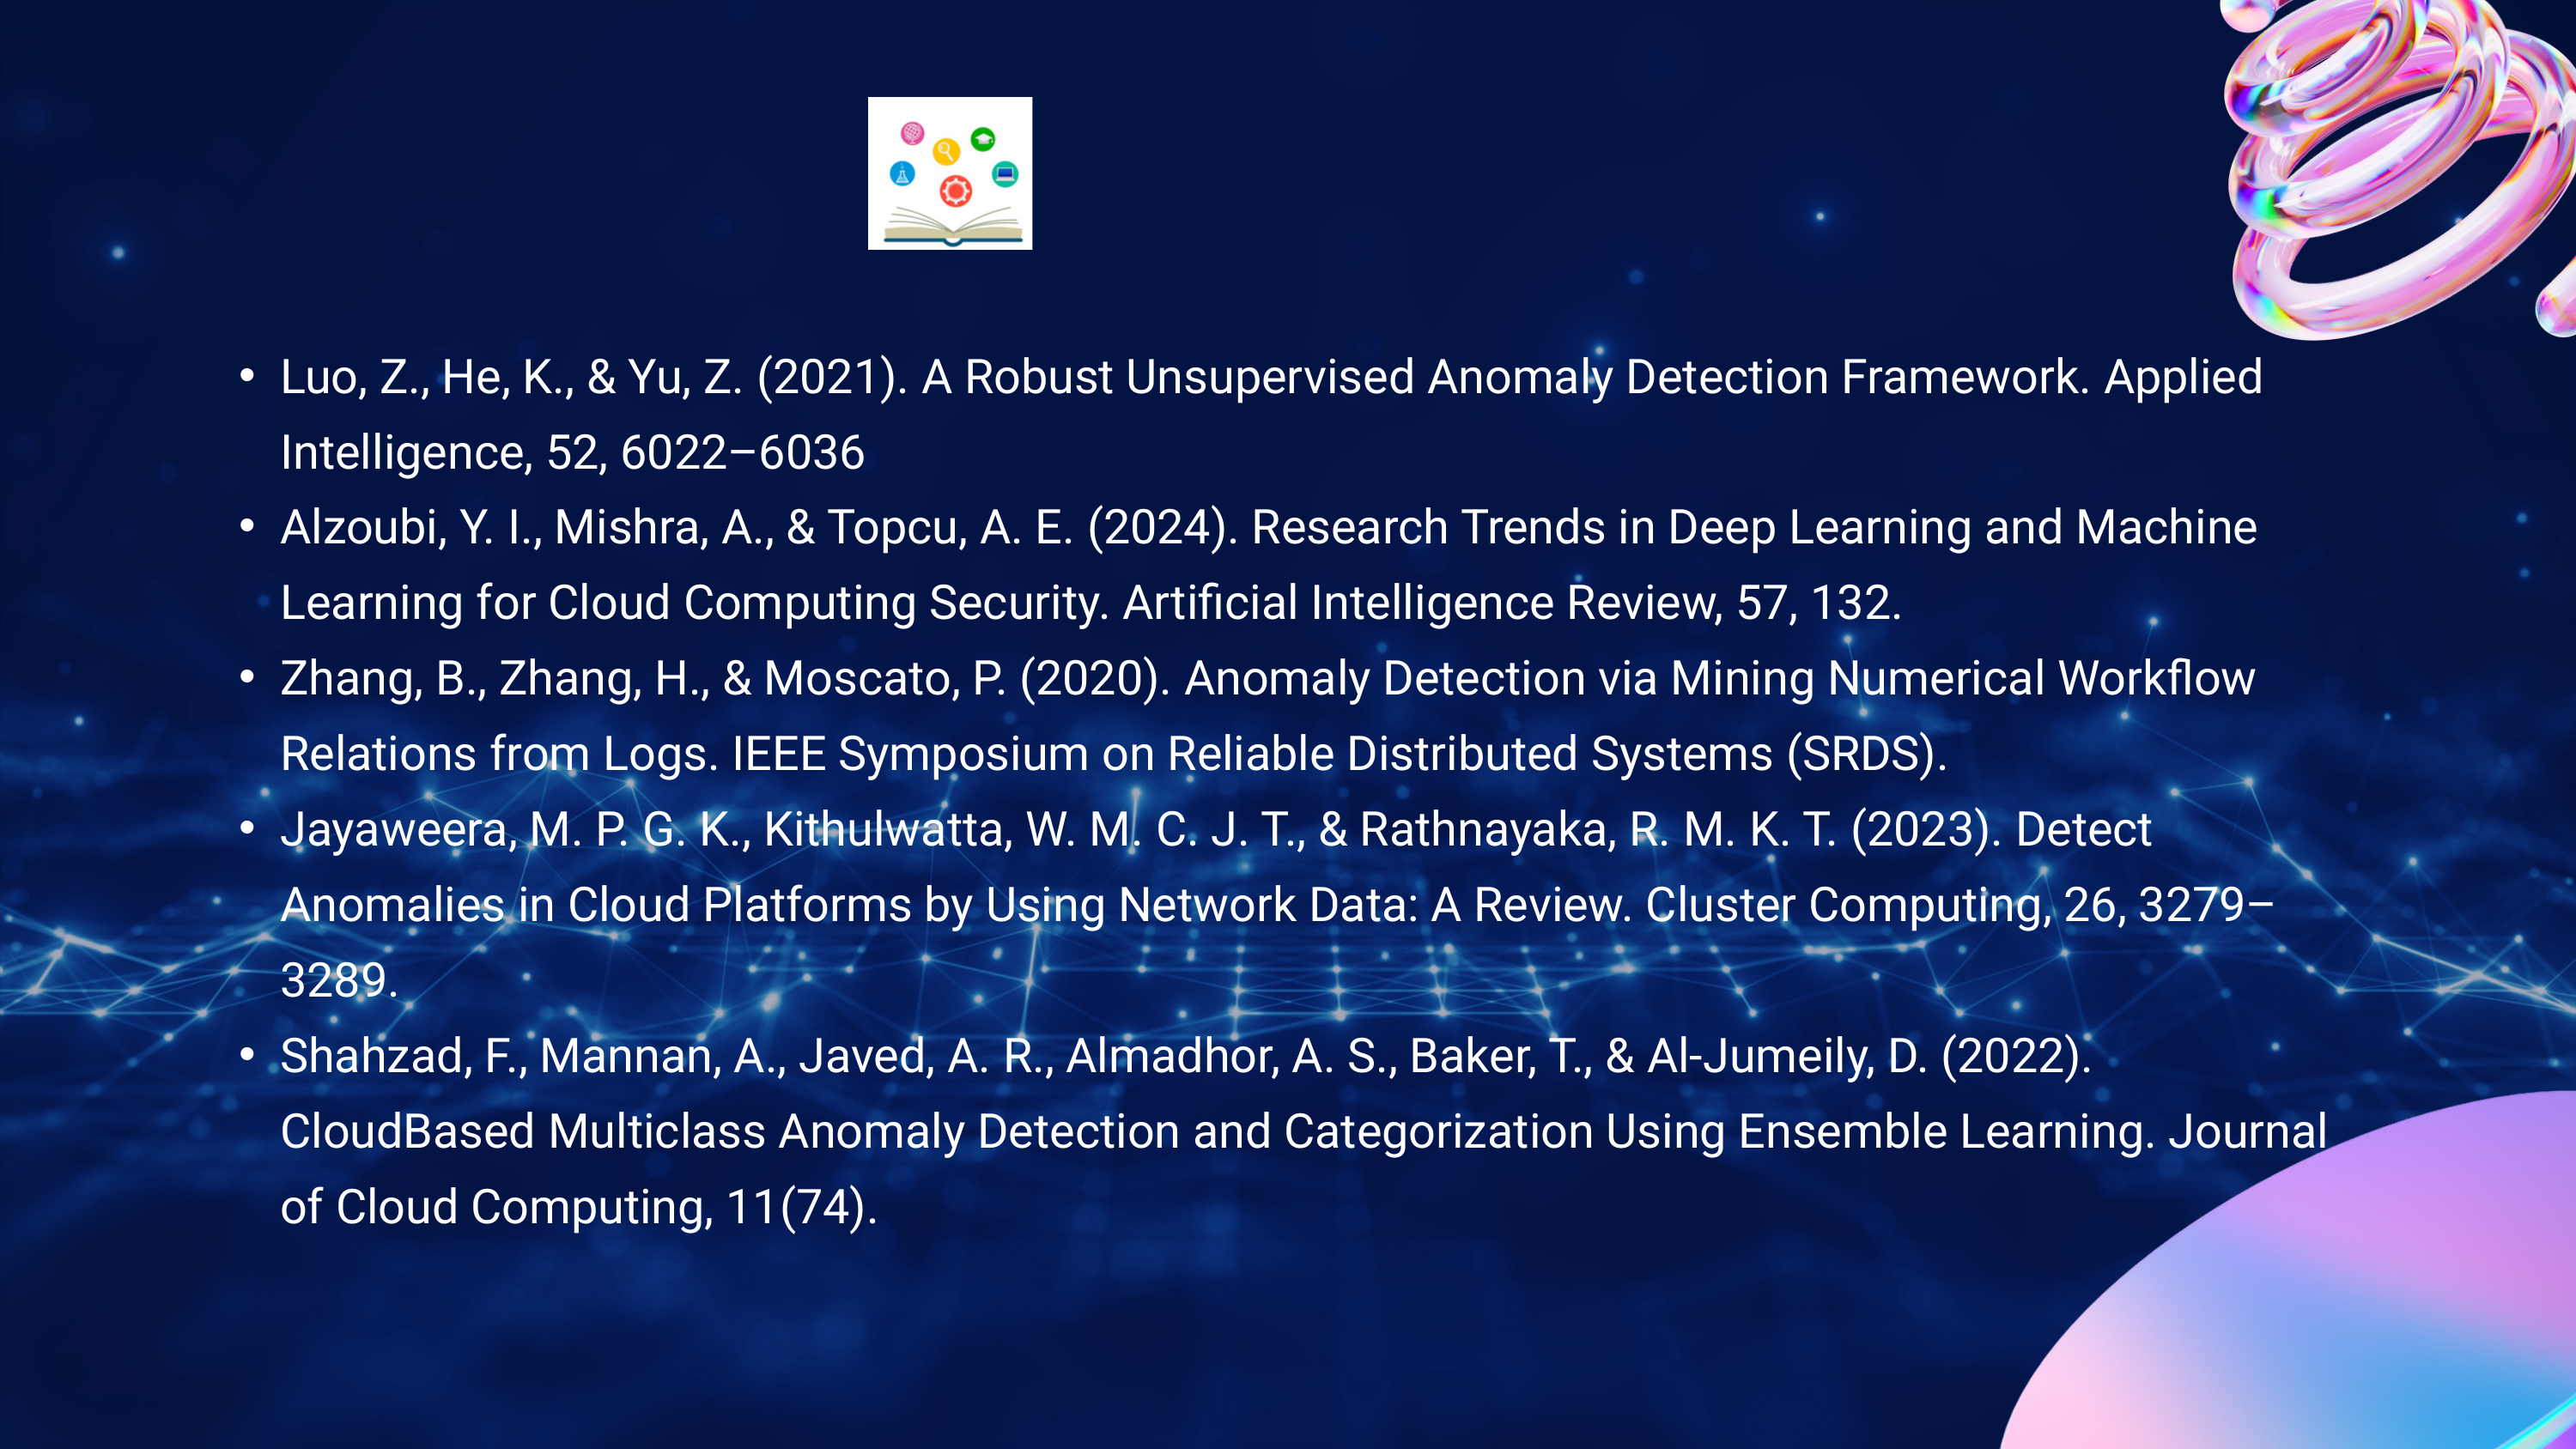

Luo, Z., He, K., & Yu, Z. (2021). A Robust Unsupervised Anomaly Detection Framework. Applied Intelligence, 52, 6022–6036
Alzoubi, Y. I., Mishra, A., & Topcu, A. E. (2024). Research Trends in Deep Learning and Machine Learning for Cloud Computing Security. Artificial Intelligence Review, 57, 132.
Zhang, B., Zhang, H., & Moscato, P. (2020). Anomaly Detection via Mining Numerical Workflow Relations from Logs. IEEE Symposium on Reliable Distributed Systems (SRDS).
Jayaweera, M. P. G. K., Kithulwatta, W. M. C. J. T., & Rathnayaka, R. M. K. T. (2023). Detect Anomalies in Cloud Platforms by Using Network Data: A Review. Cluster Computing, 26, 3279– 3289.
Shahzad, F., Mannan, A., Javed, A. R., Almadhor, A. S., Baker, T., & Al-Jumeily, D. (2022). CloudBased Multiclass Anomaly Detection and Categorization Using Ensemble Learning. Journal of Cloud Computing, 11(74).